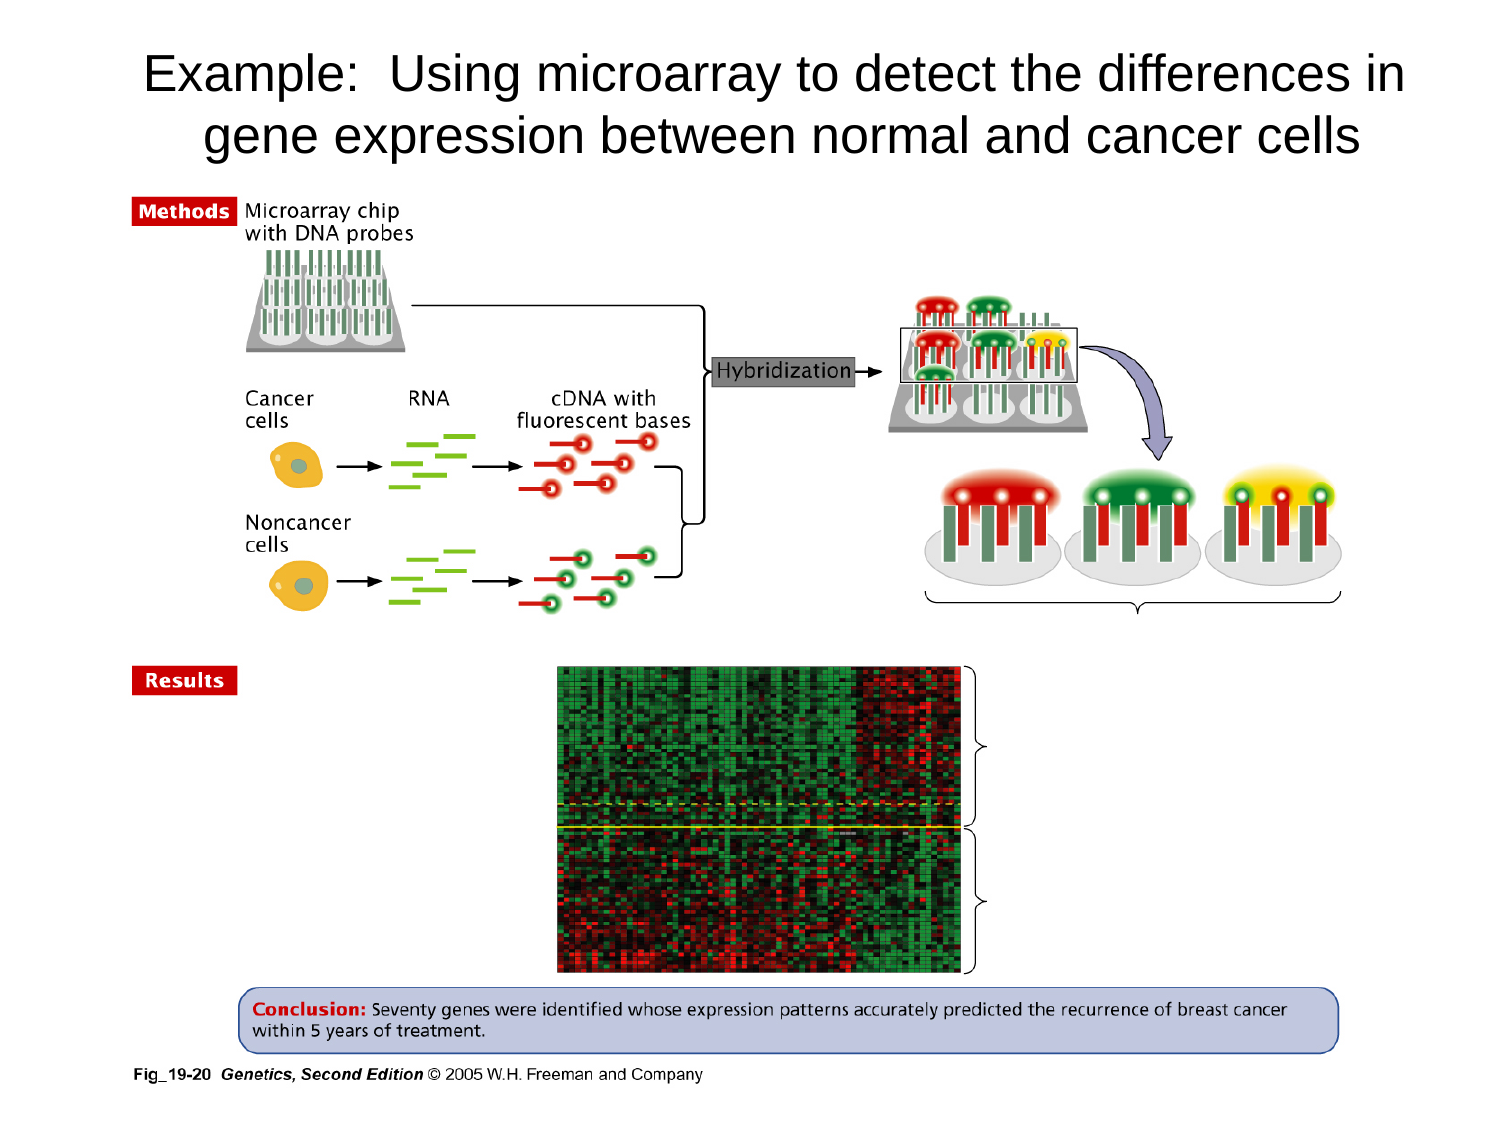

Example:  Using microarray to detect the differences in
gene expression between normal and cancer cells
#